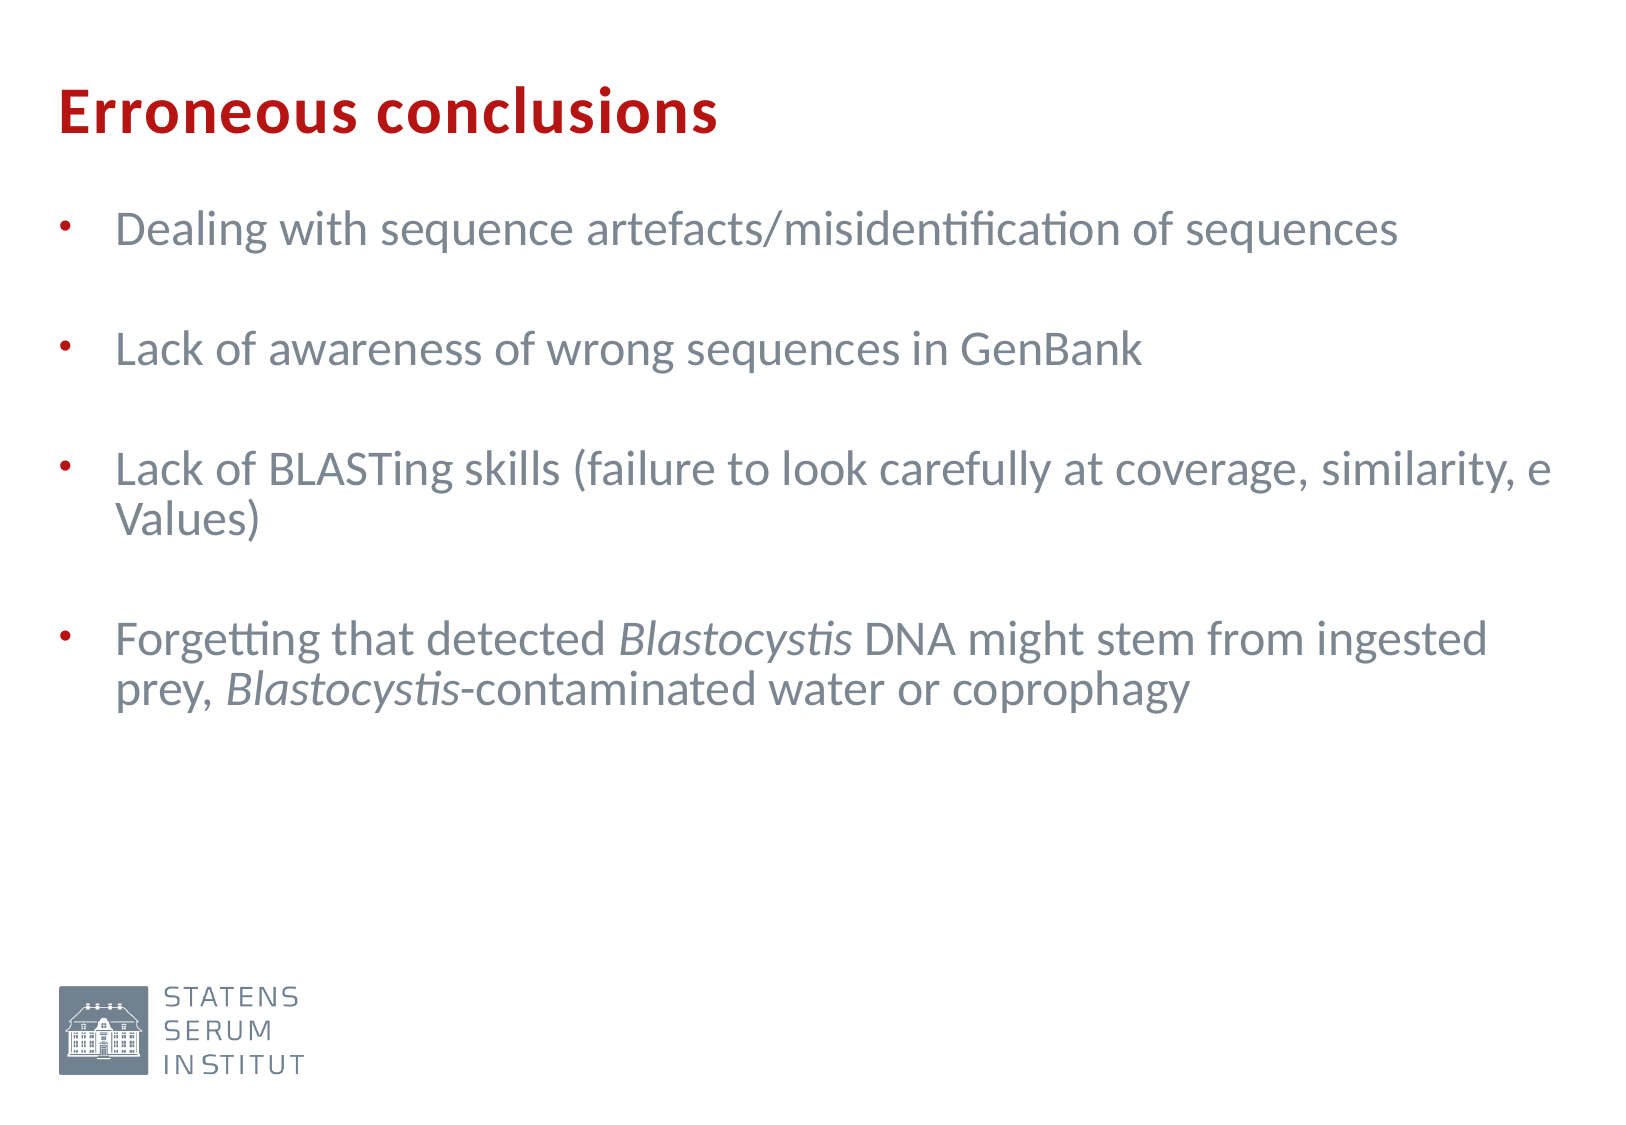

# Erroneous conclusions
Dealing with sequence artefacts/misidentification of sequences

Lack of awareness of wrong sequences in GenBank

Lack of BLASTing skills (failure to look carefully at coverage, similarity, e Values)

Forgetting that detected Blastocystis DNA might stem from ingested prey, Blastocystis-contaminated water or coprophagy